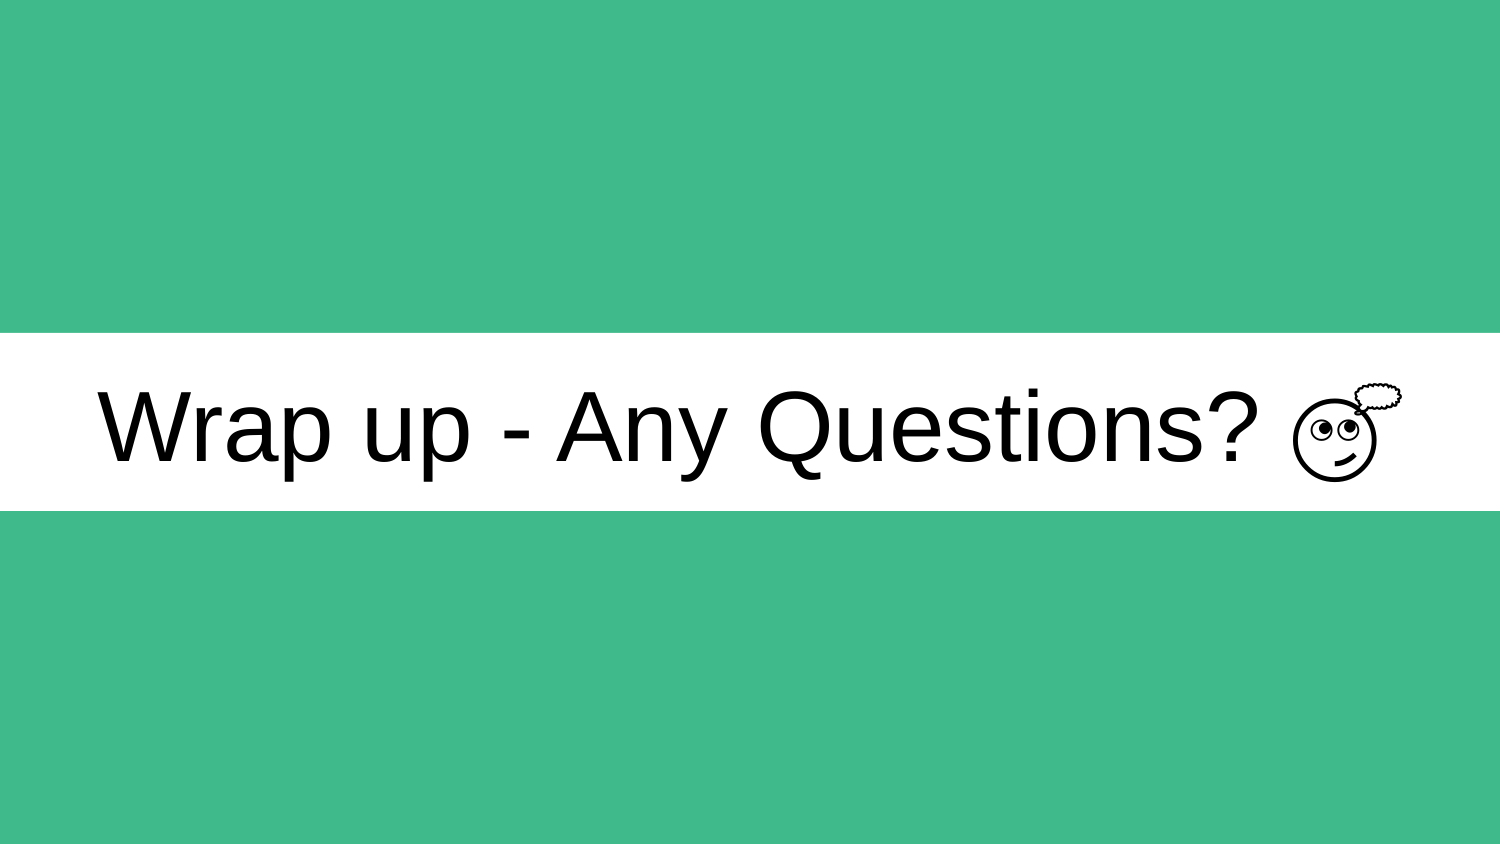

# Wrap up - Any Questions? 🤔